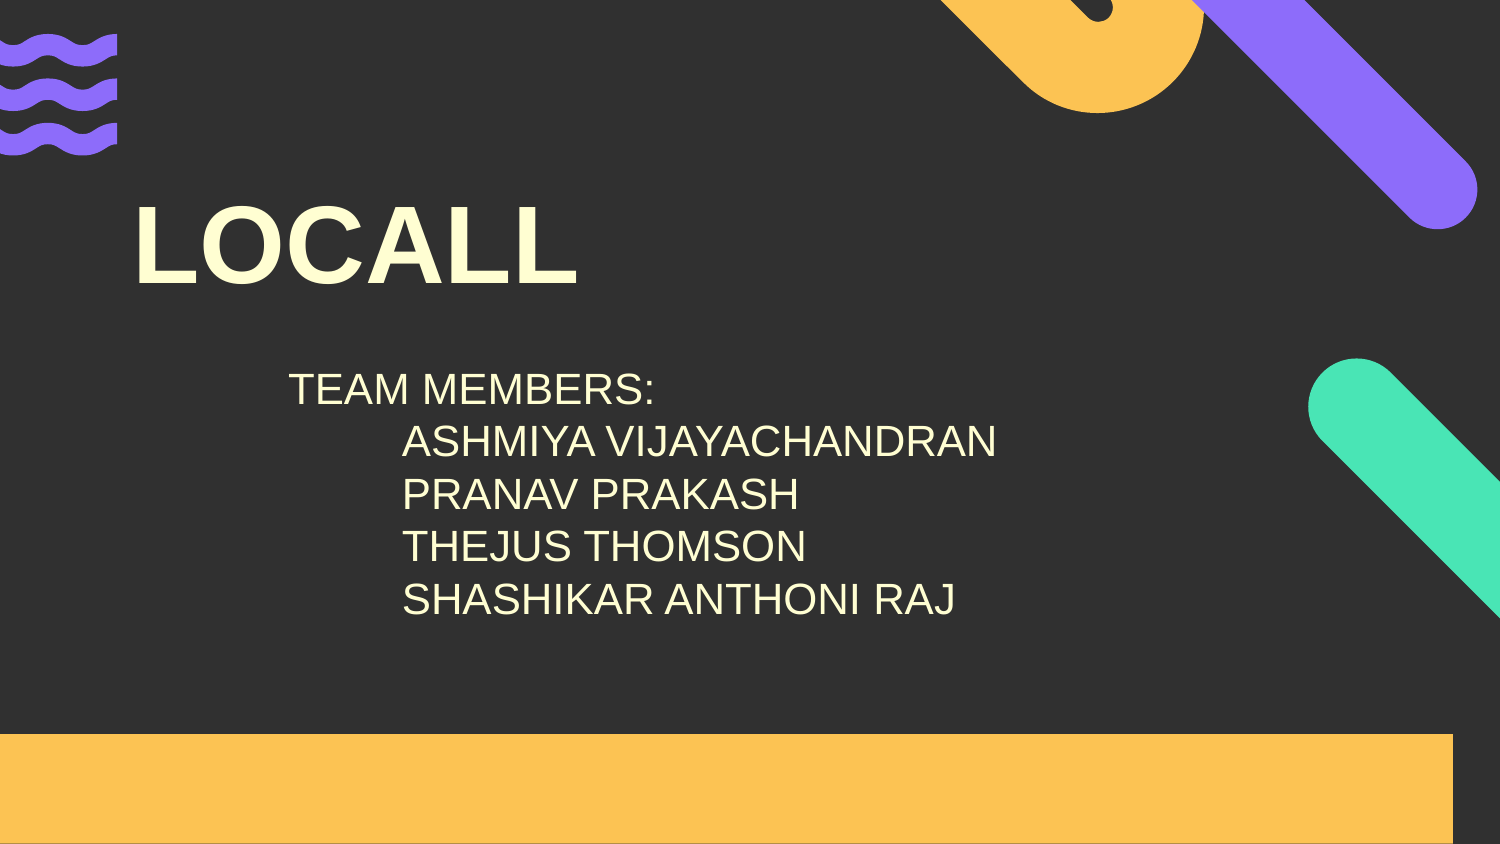

# LOCALL
   TEAM MEMBERS:
           ASHMIYA VIJAYACHANDRAN
           PRANAV PRAKASH
           THEJUS THOMSON
           SHASHIKAR ANTHONI RAJ